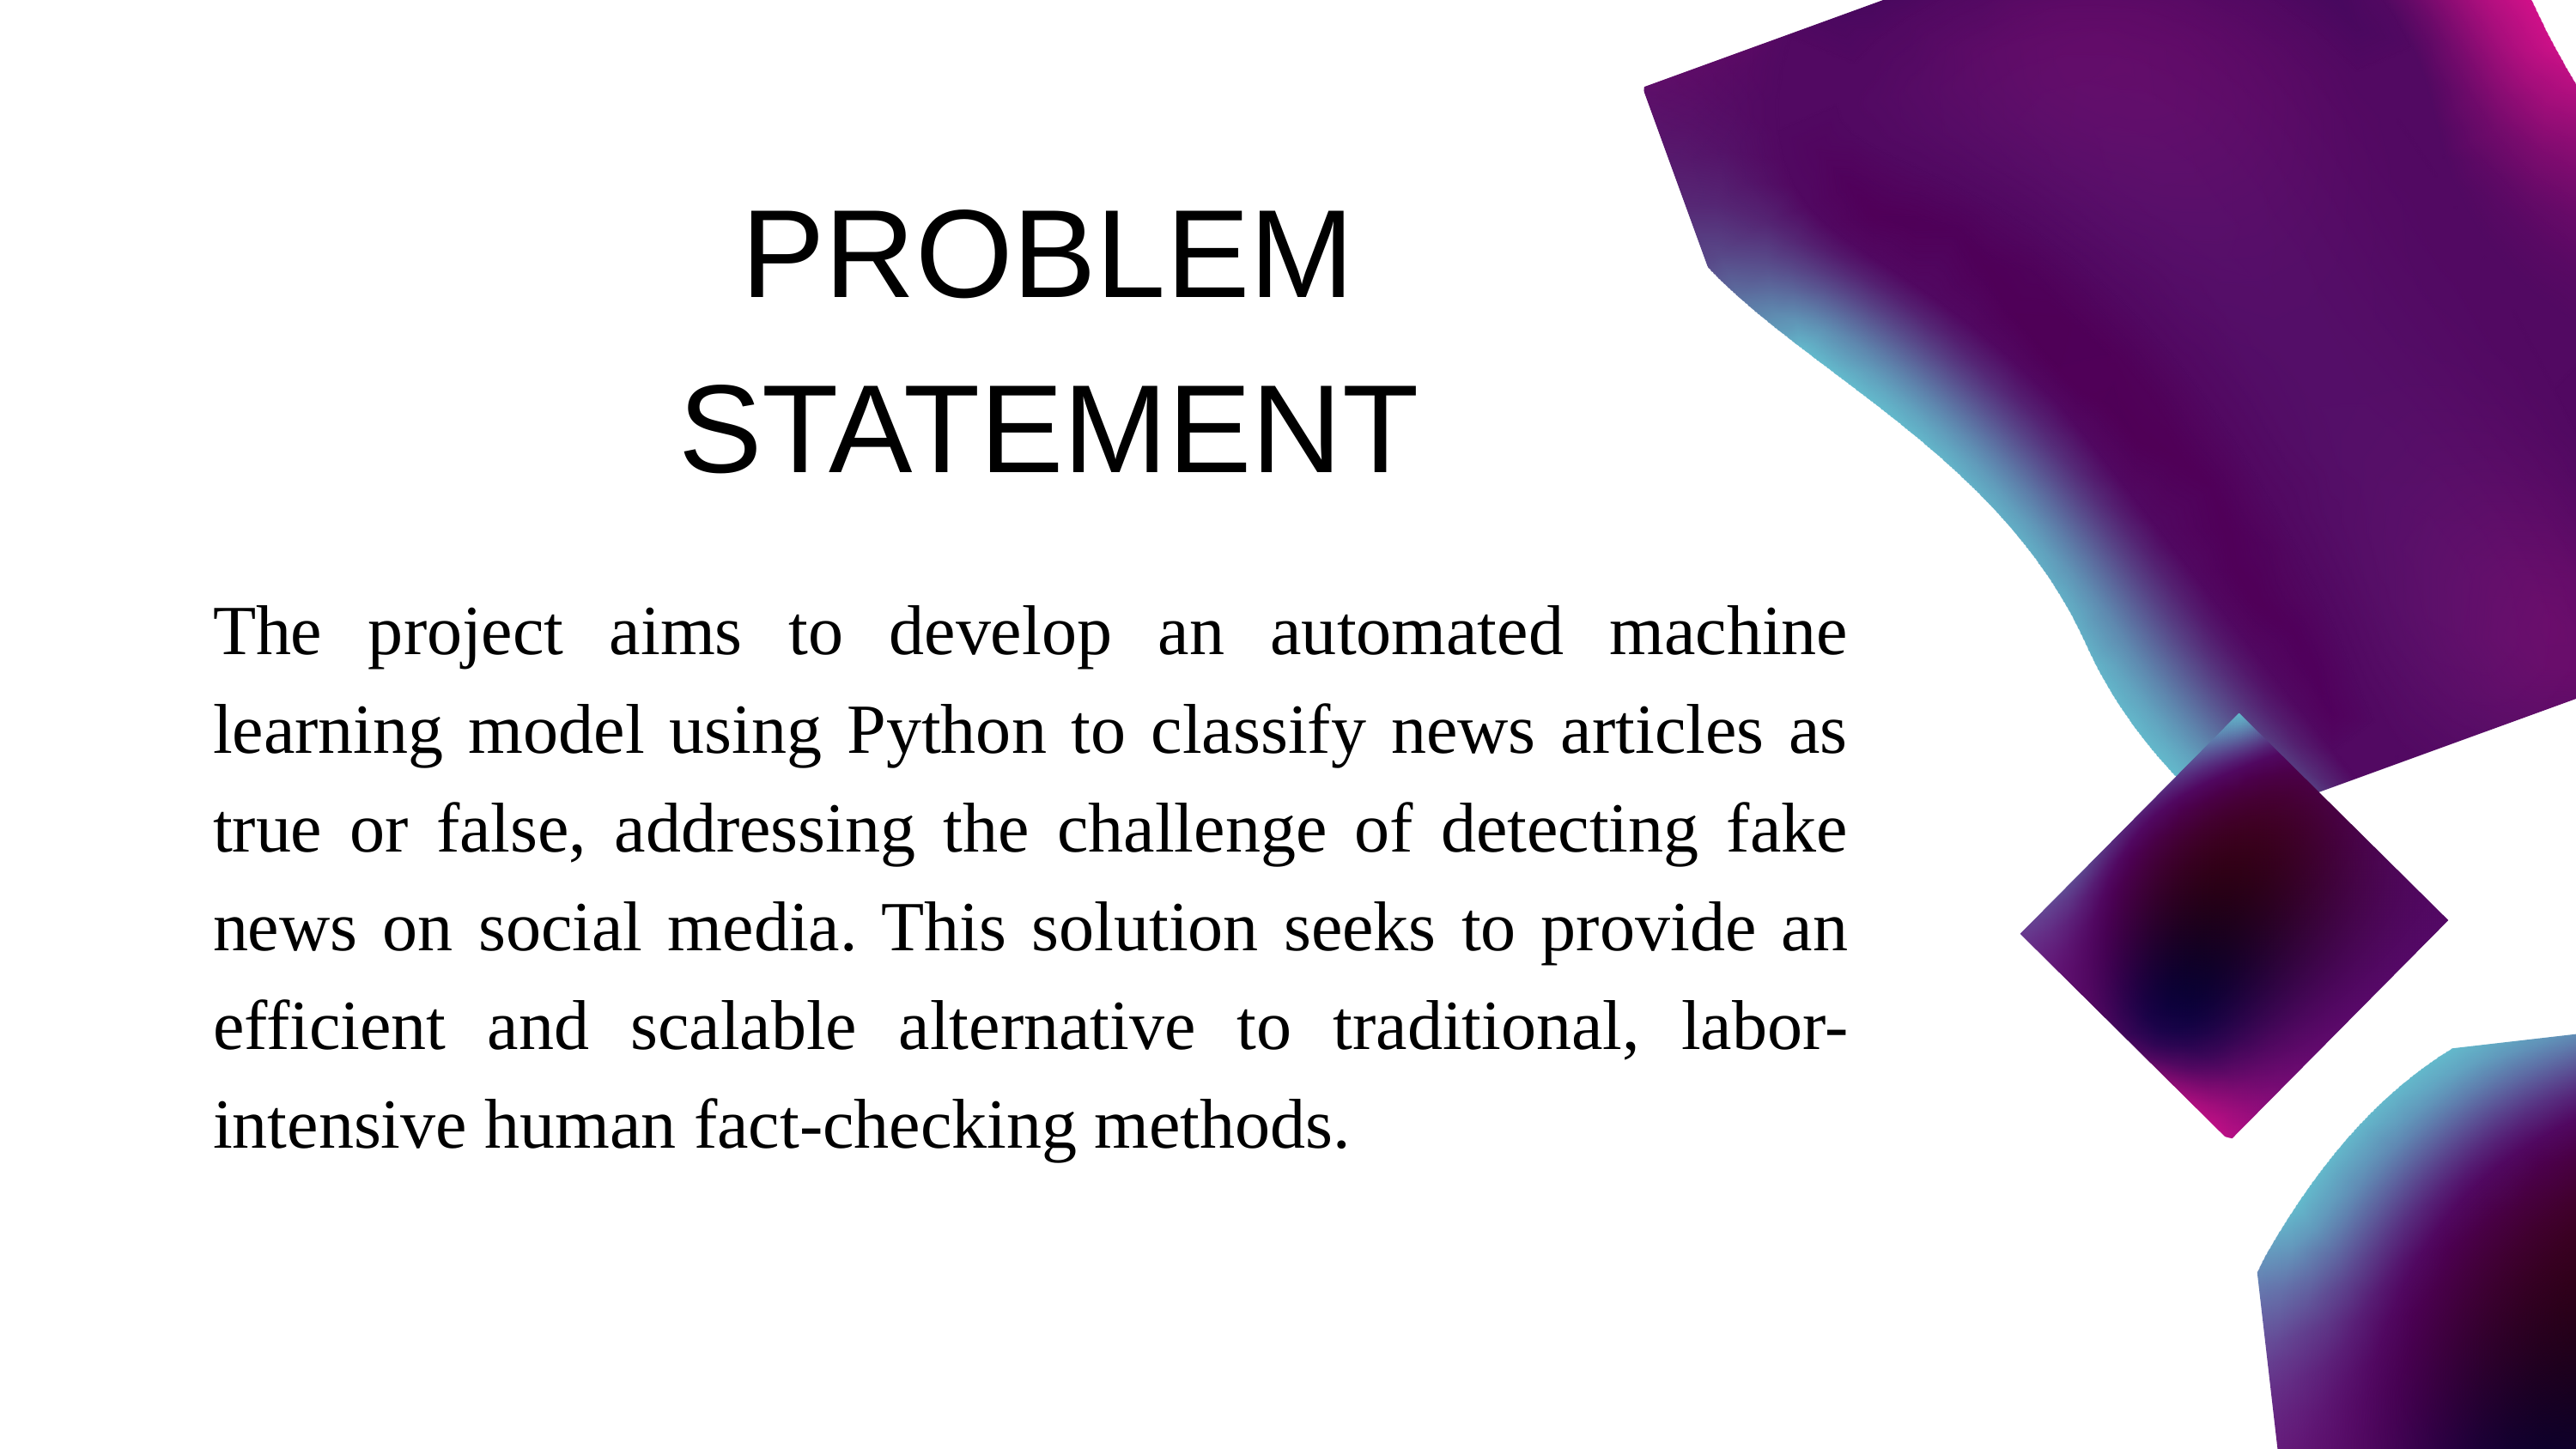

PROBLEM
STATEMENT
The project aims to develop an automated machine learning model using Python to classify news articles as true or false, addressing the challenge of detecting fake news on social media. This solution seeks to provide an efficient and scalable alternative to traditional, labor-intensive human fact-checking methods.